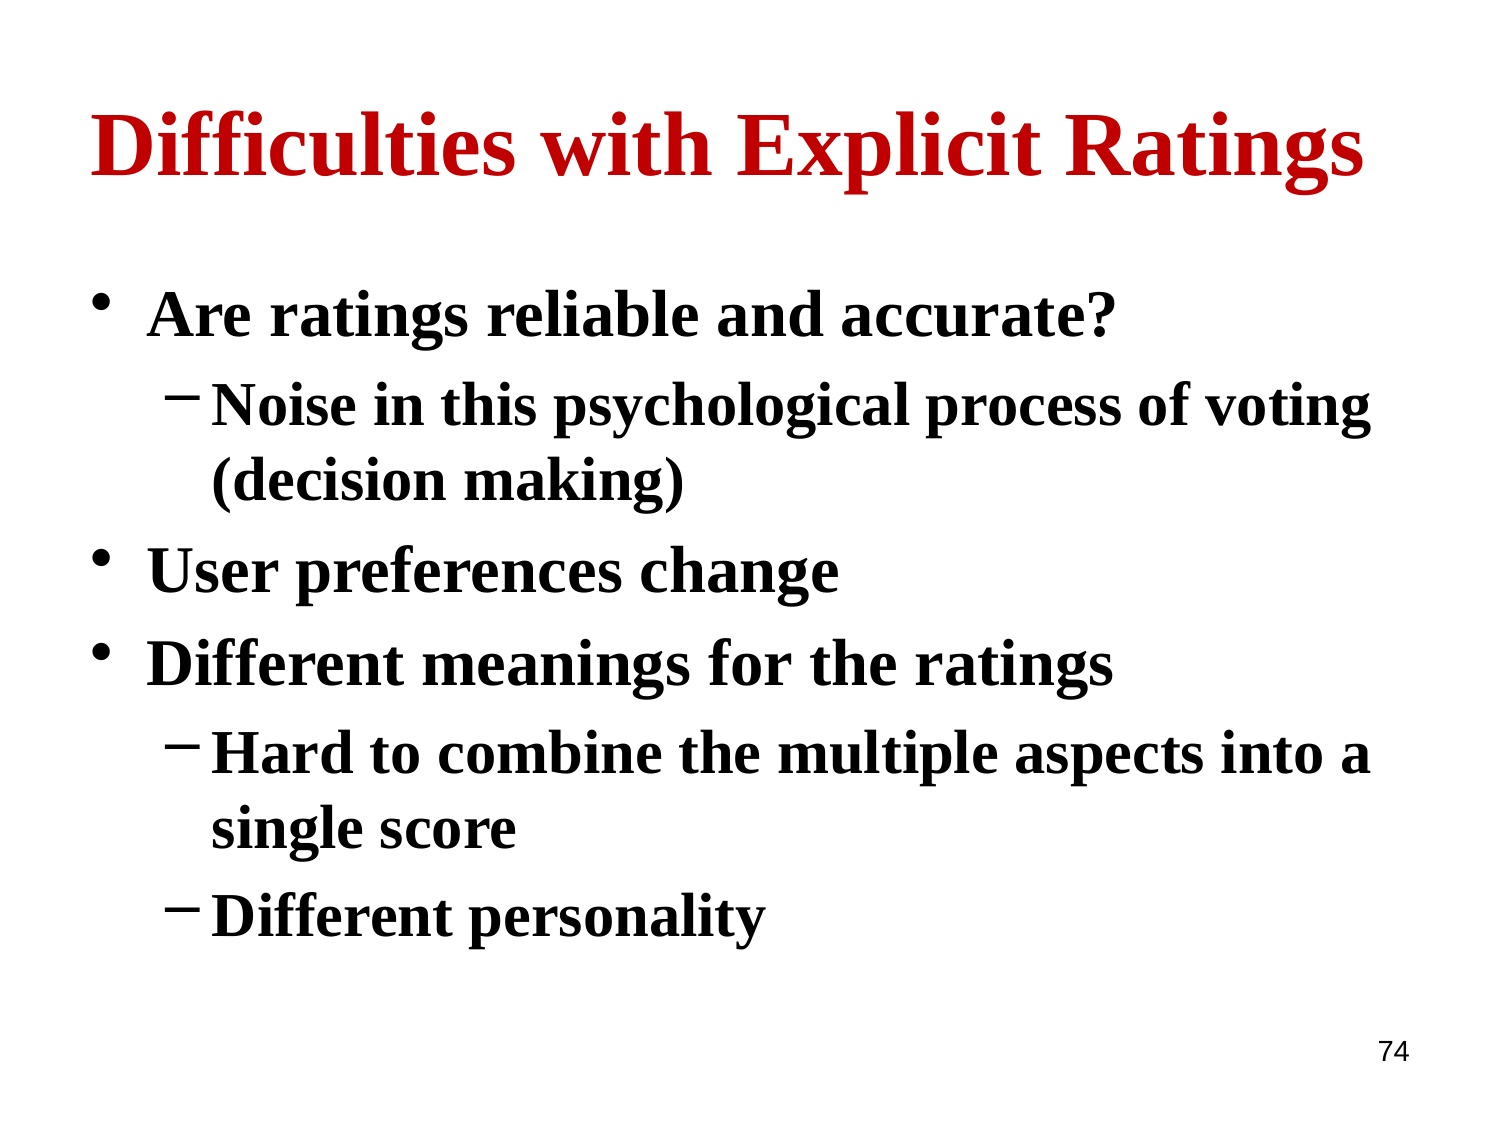

# Difficulties with Explicit Ratings
Are ratings reliable and accurate?
Noise in this psychological process of voting (decision making)
User preferences change
Different meanings for the ratings
Hard to combine the multiple aspects into a single score
Different personality
74